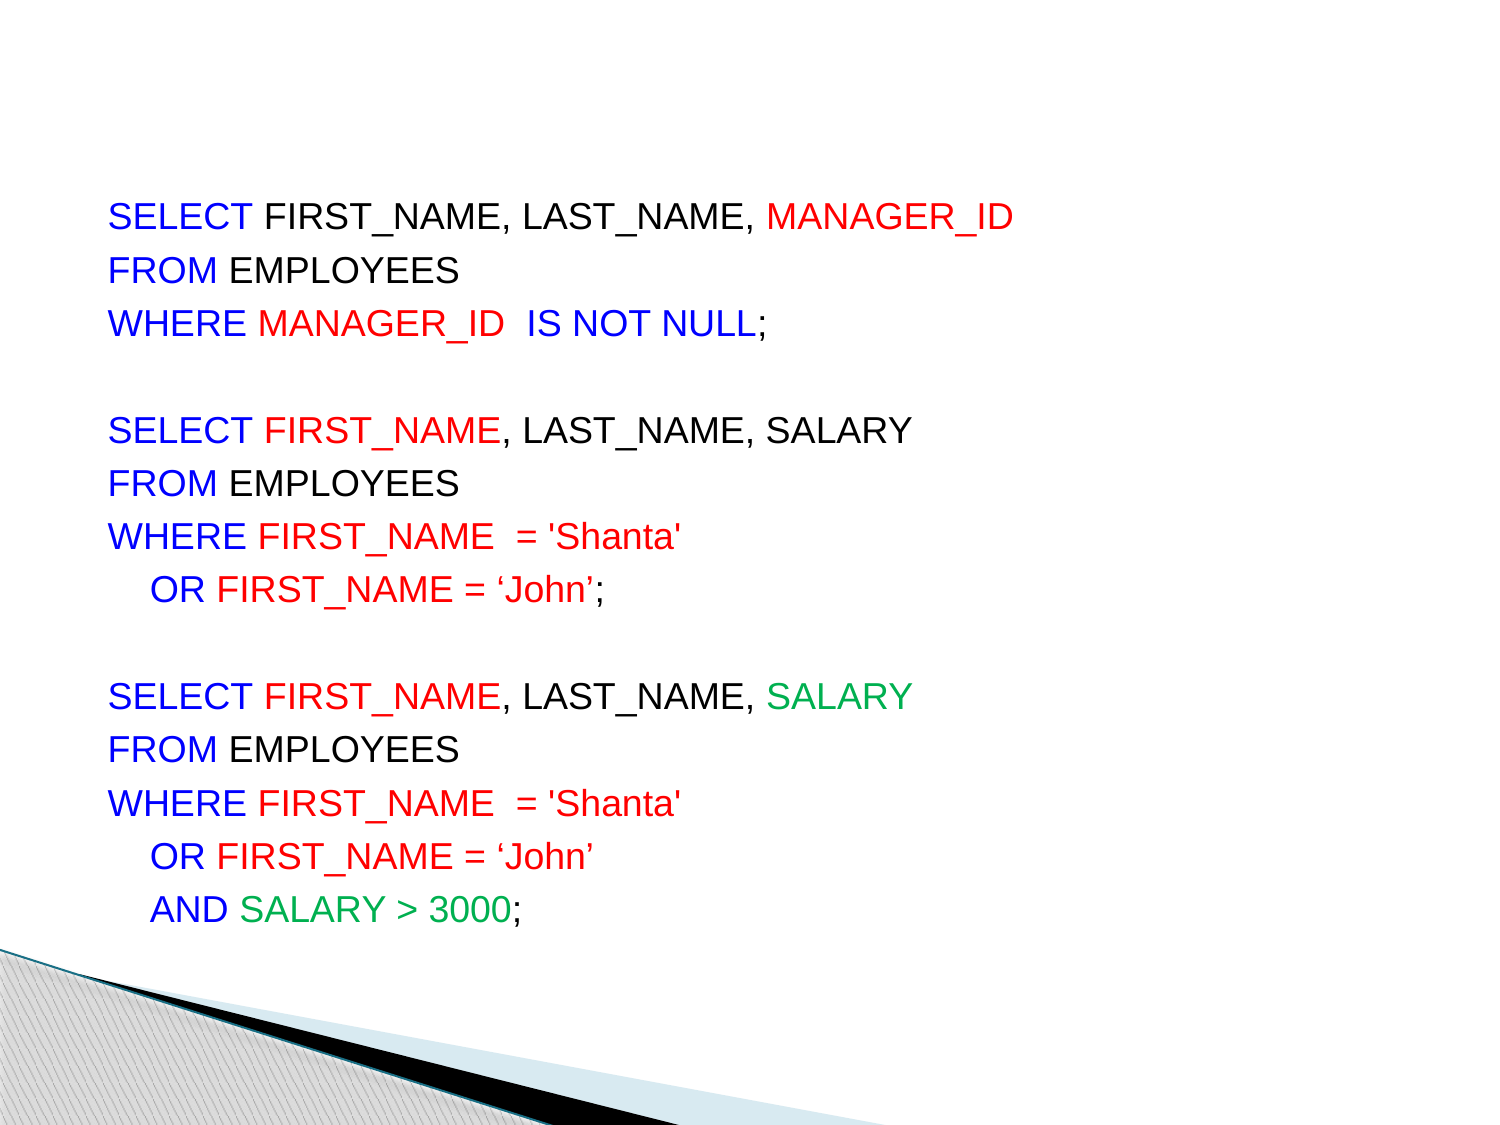

SELECT FIRST_NAME, LAST_NAME, MANAGER_ID
FROM EMPLOYEES
WHERE MANAGER_ID  IS NOT NULL;

SELECT FIRST_NAME, LAST_NAME, SALARY
FROM EMPLOYEES
WHERE FIRST_NAME  = 'Shanta'
	OR FIRST_NAME = ‘John’;

SELECT FIRST_NAME, LAST_NAME, SALARY
FROM EMPLOYEES
WHERE FIRST_NAME  = 'Shanta'
	OR FIRST_NAME = ‘John’
	AND SALARY > 3000;